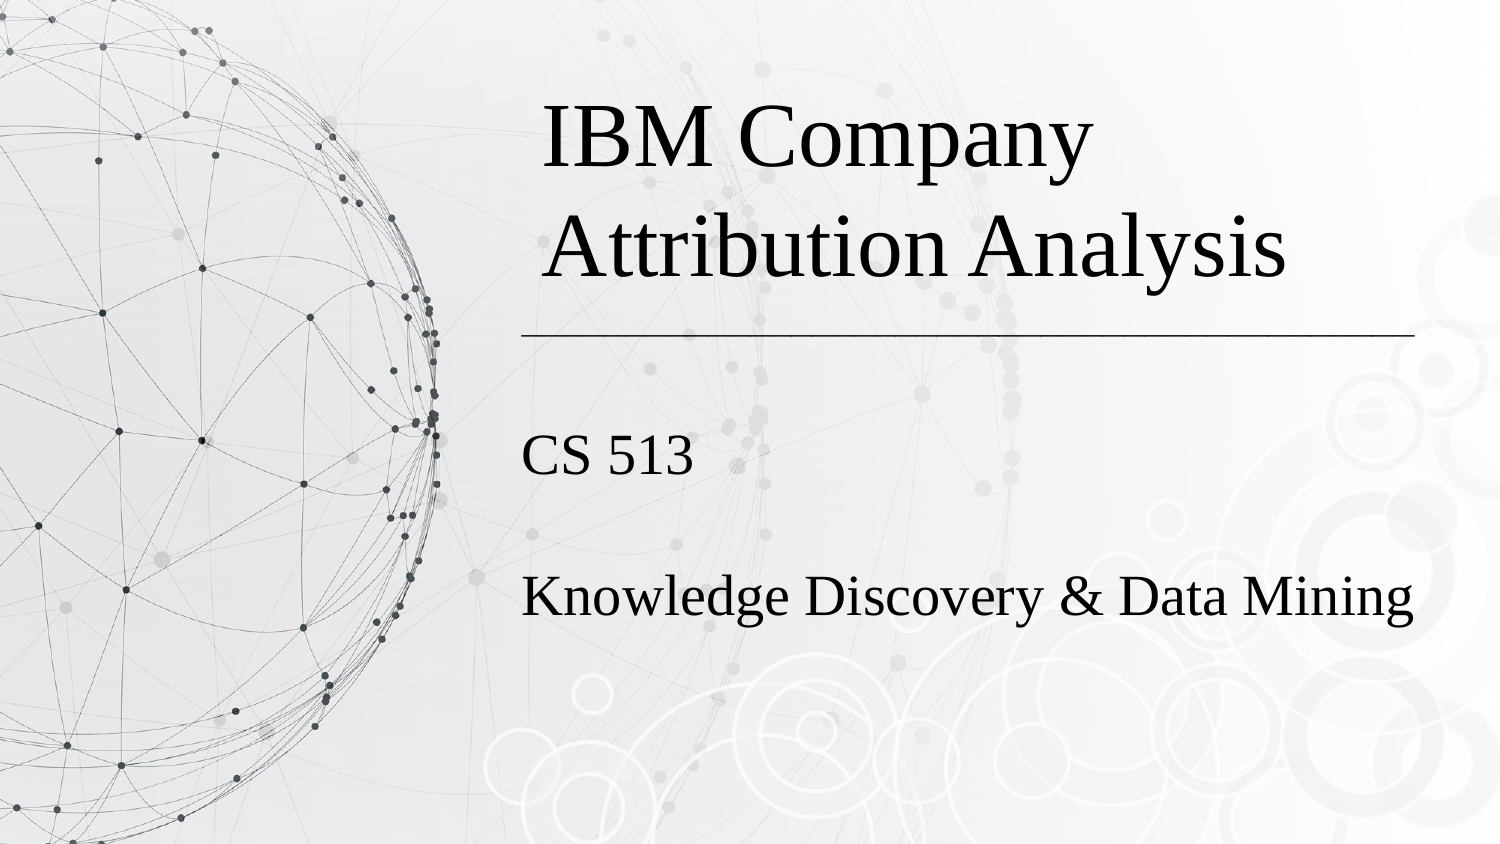

IBM Company
Attribution Analysis
___________________________________________
CS 513

Knowledge Discovery & Data Mining